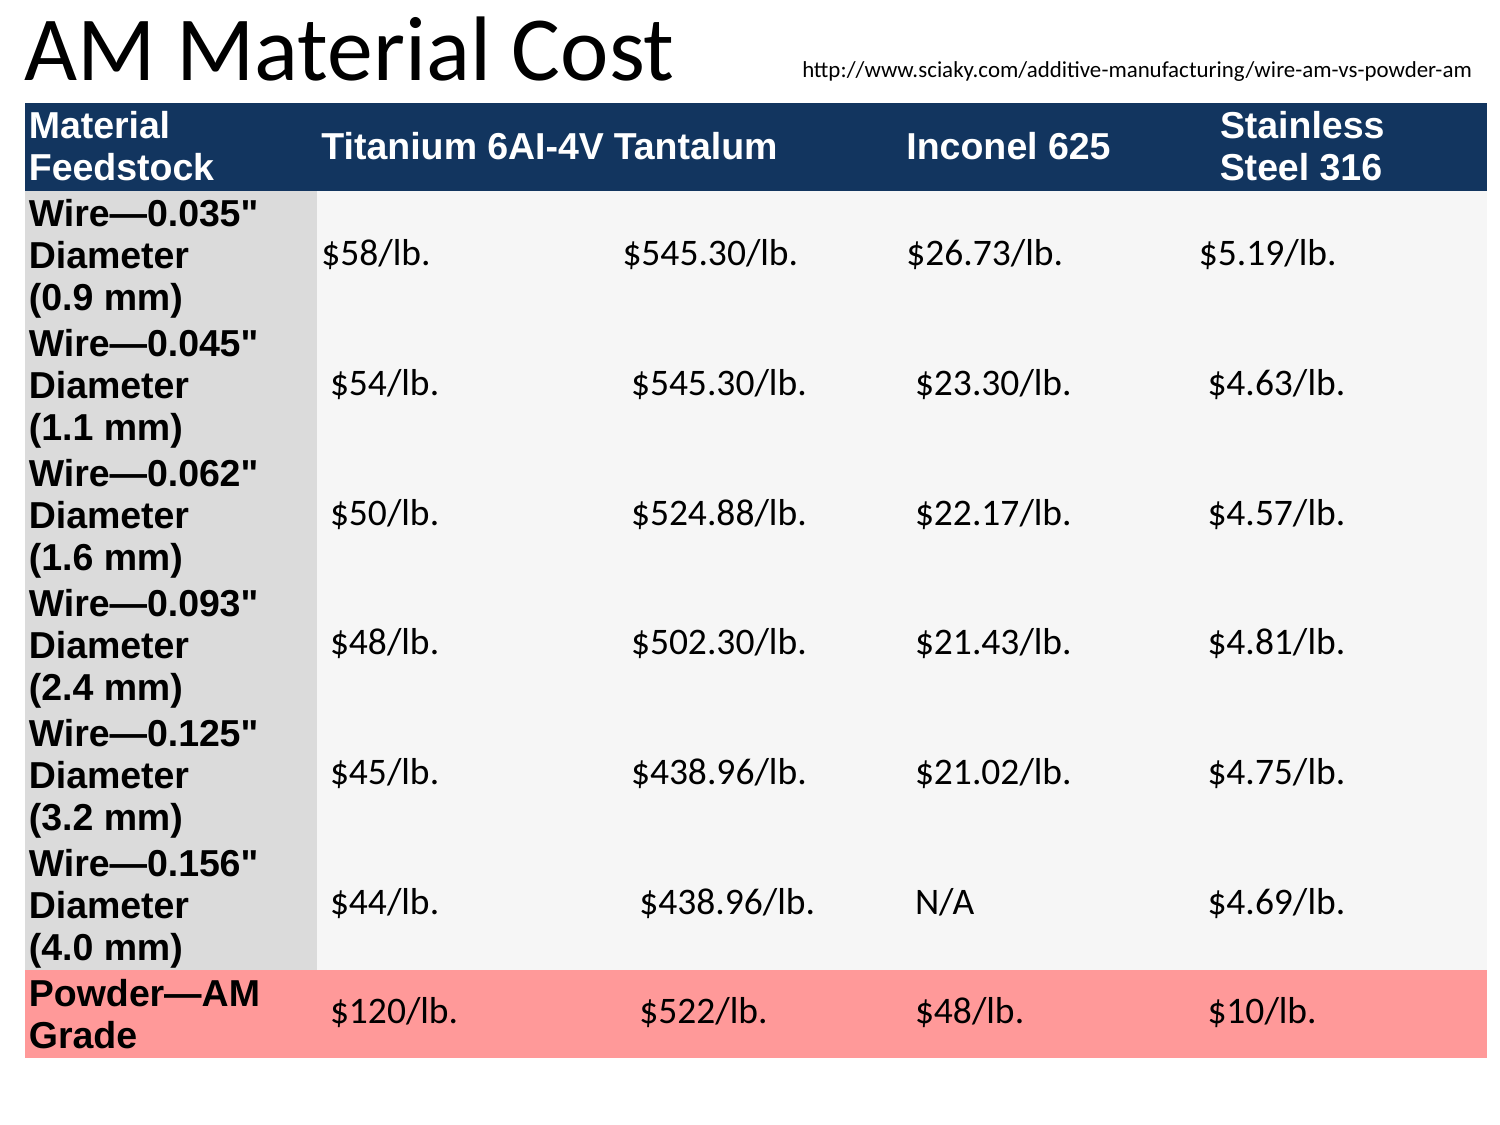

# AM Material Cost
http://www.sciaky.com/additive-manufacturing/wire-am-vs-powder-am
| Material Feedstock | Titanium 6AI-4V | Tantalum | Inconel 625 | Stainless    Steel 316 |
| --- | --- | --- | --- | --- |
| Wire—0.035" Diameter (0.9 mm) | $58/lb. | $545.30/lb. | $26.73/lb. | $5.19/lb. |
| Wire—0.045" Diameter (1.1 mm) | $54/lb. | $545.30/lb. | $23.30/lb. | $4.63/lb. |
| Wire—0.062" Diameter (1.6 mm) | $50/lb. | $524.88/lb. | $22.17/lb. | $4.57/lb. |
| Wire—0.093" Diameter (2.4 mm) | $48/lb. | $502.30/lb. | $21.43/lb. | $4.81/lb. |
| Wire—0.125" Diameter (3.2 mm) | $45/lb. | $438.96/lb. | $21.02/lb. | $4.75/lb. |
| Wire—0.156" Diameter (4.0 mm) | $44/lb. | $438.96/lb. | N/A | $4.69/lb. |
| Powder—AM Grade | $120/lb. | $522/lb. | $48/lb. | $10/lb. |